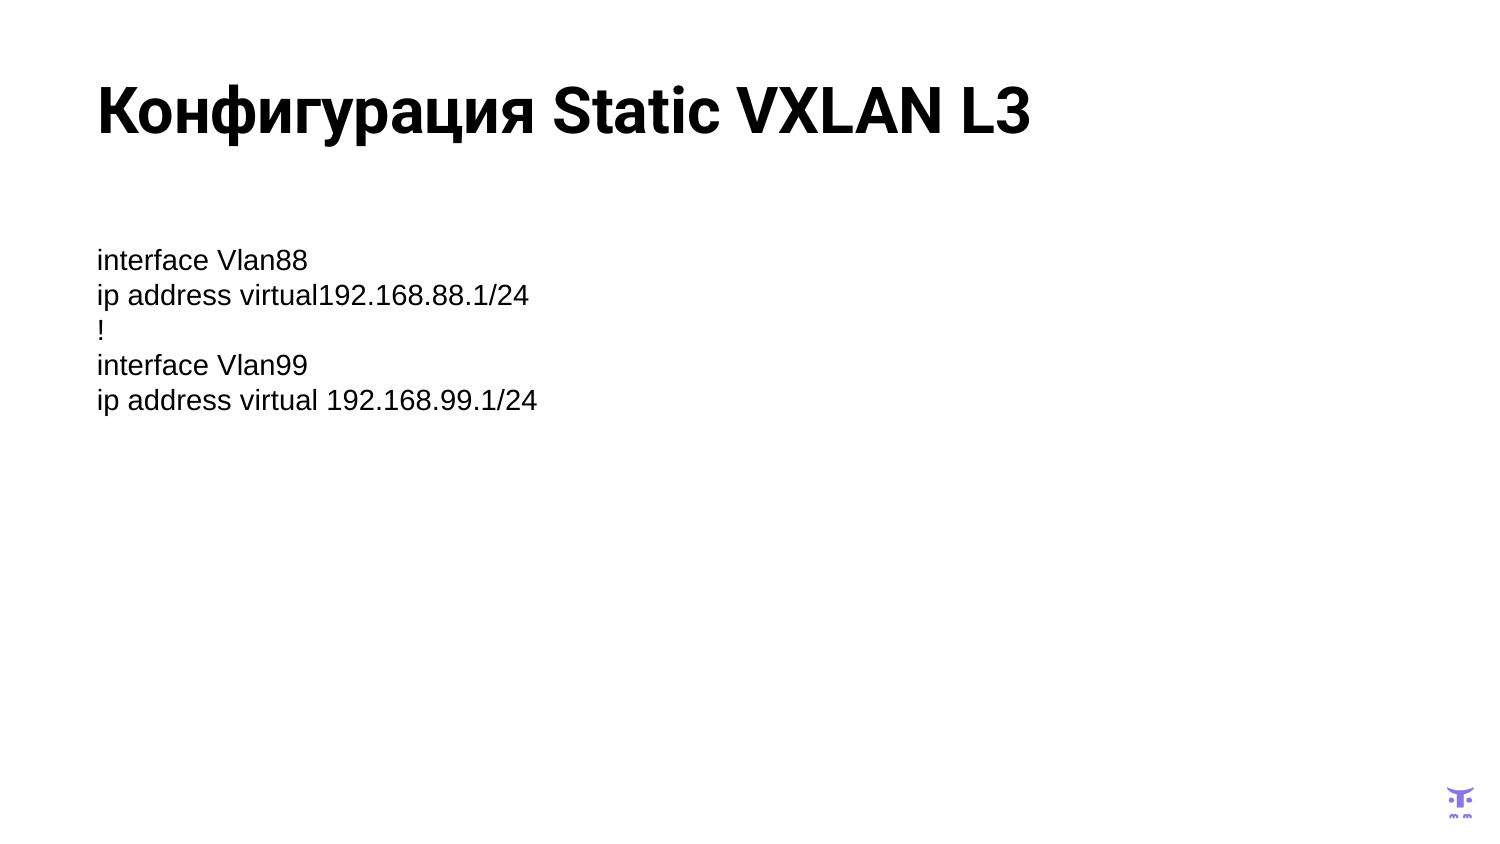

# Конфигурация Static VXLAN L3
interface Vlan88
ip address virtual192.168.88.1/24
!
interface Vlan99
ip address virtual 192.168.99.1/24